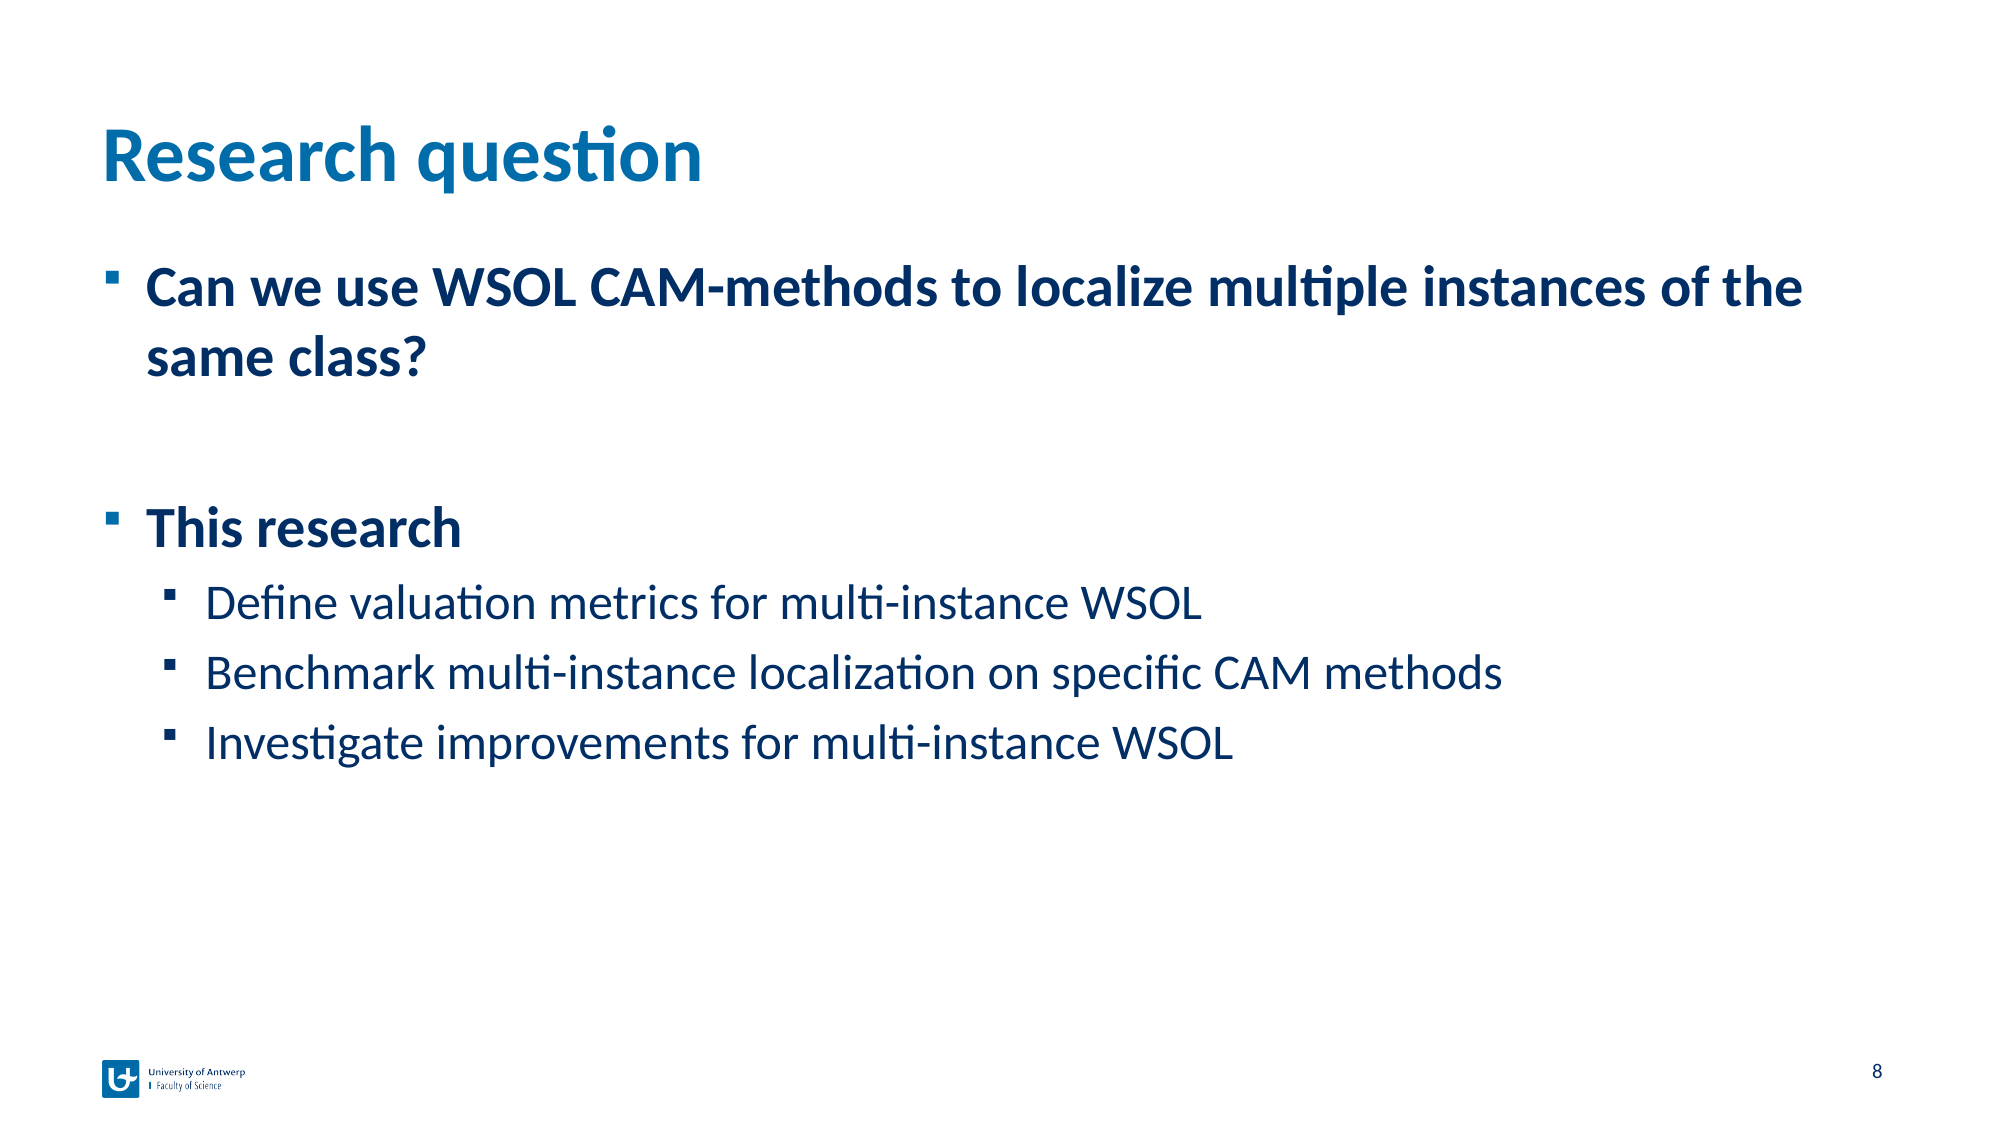

# Research question
Can we use WSOL CAM-methods to localize multiple instances of the same class?

This research
Define valuation metrics for multi-instance WSOL
Benchmark multi-instance localization on specific CAM methods
Investigate improvements for multi-instance WSOL
8